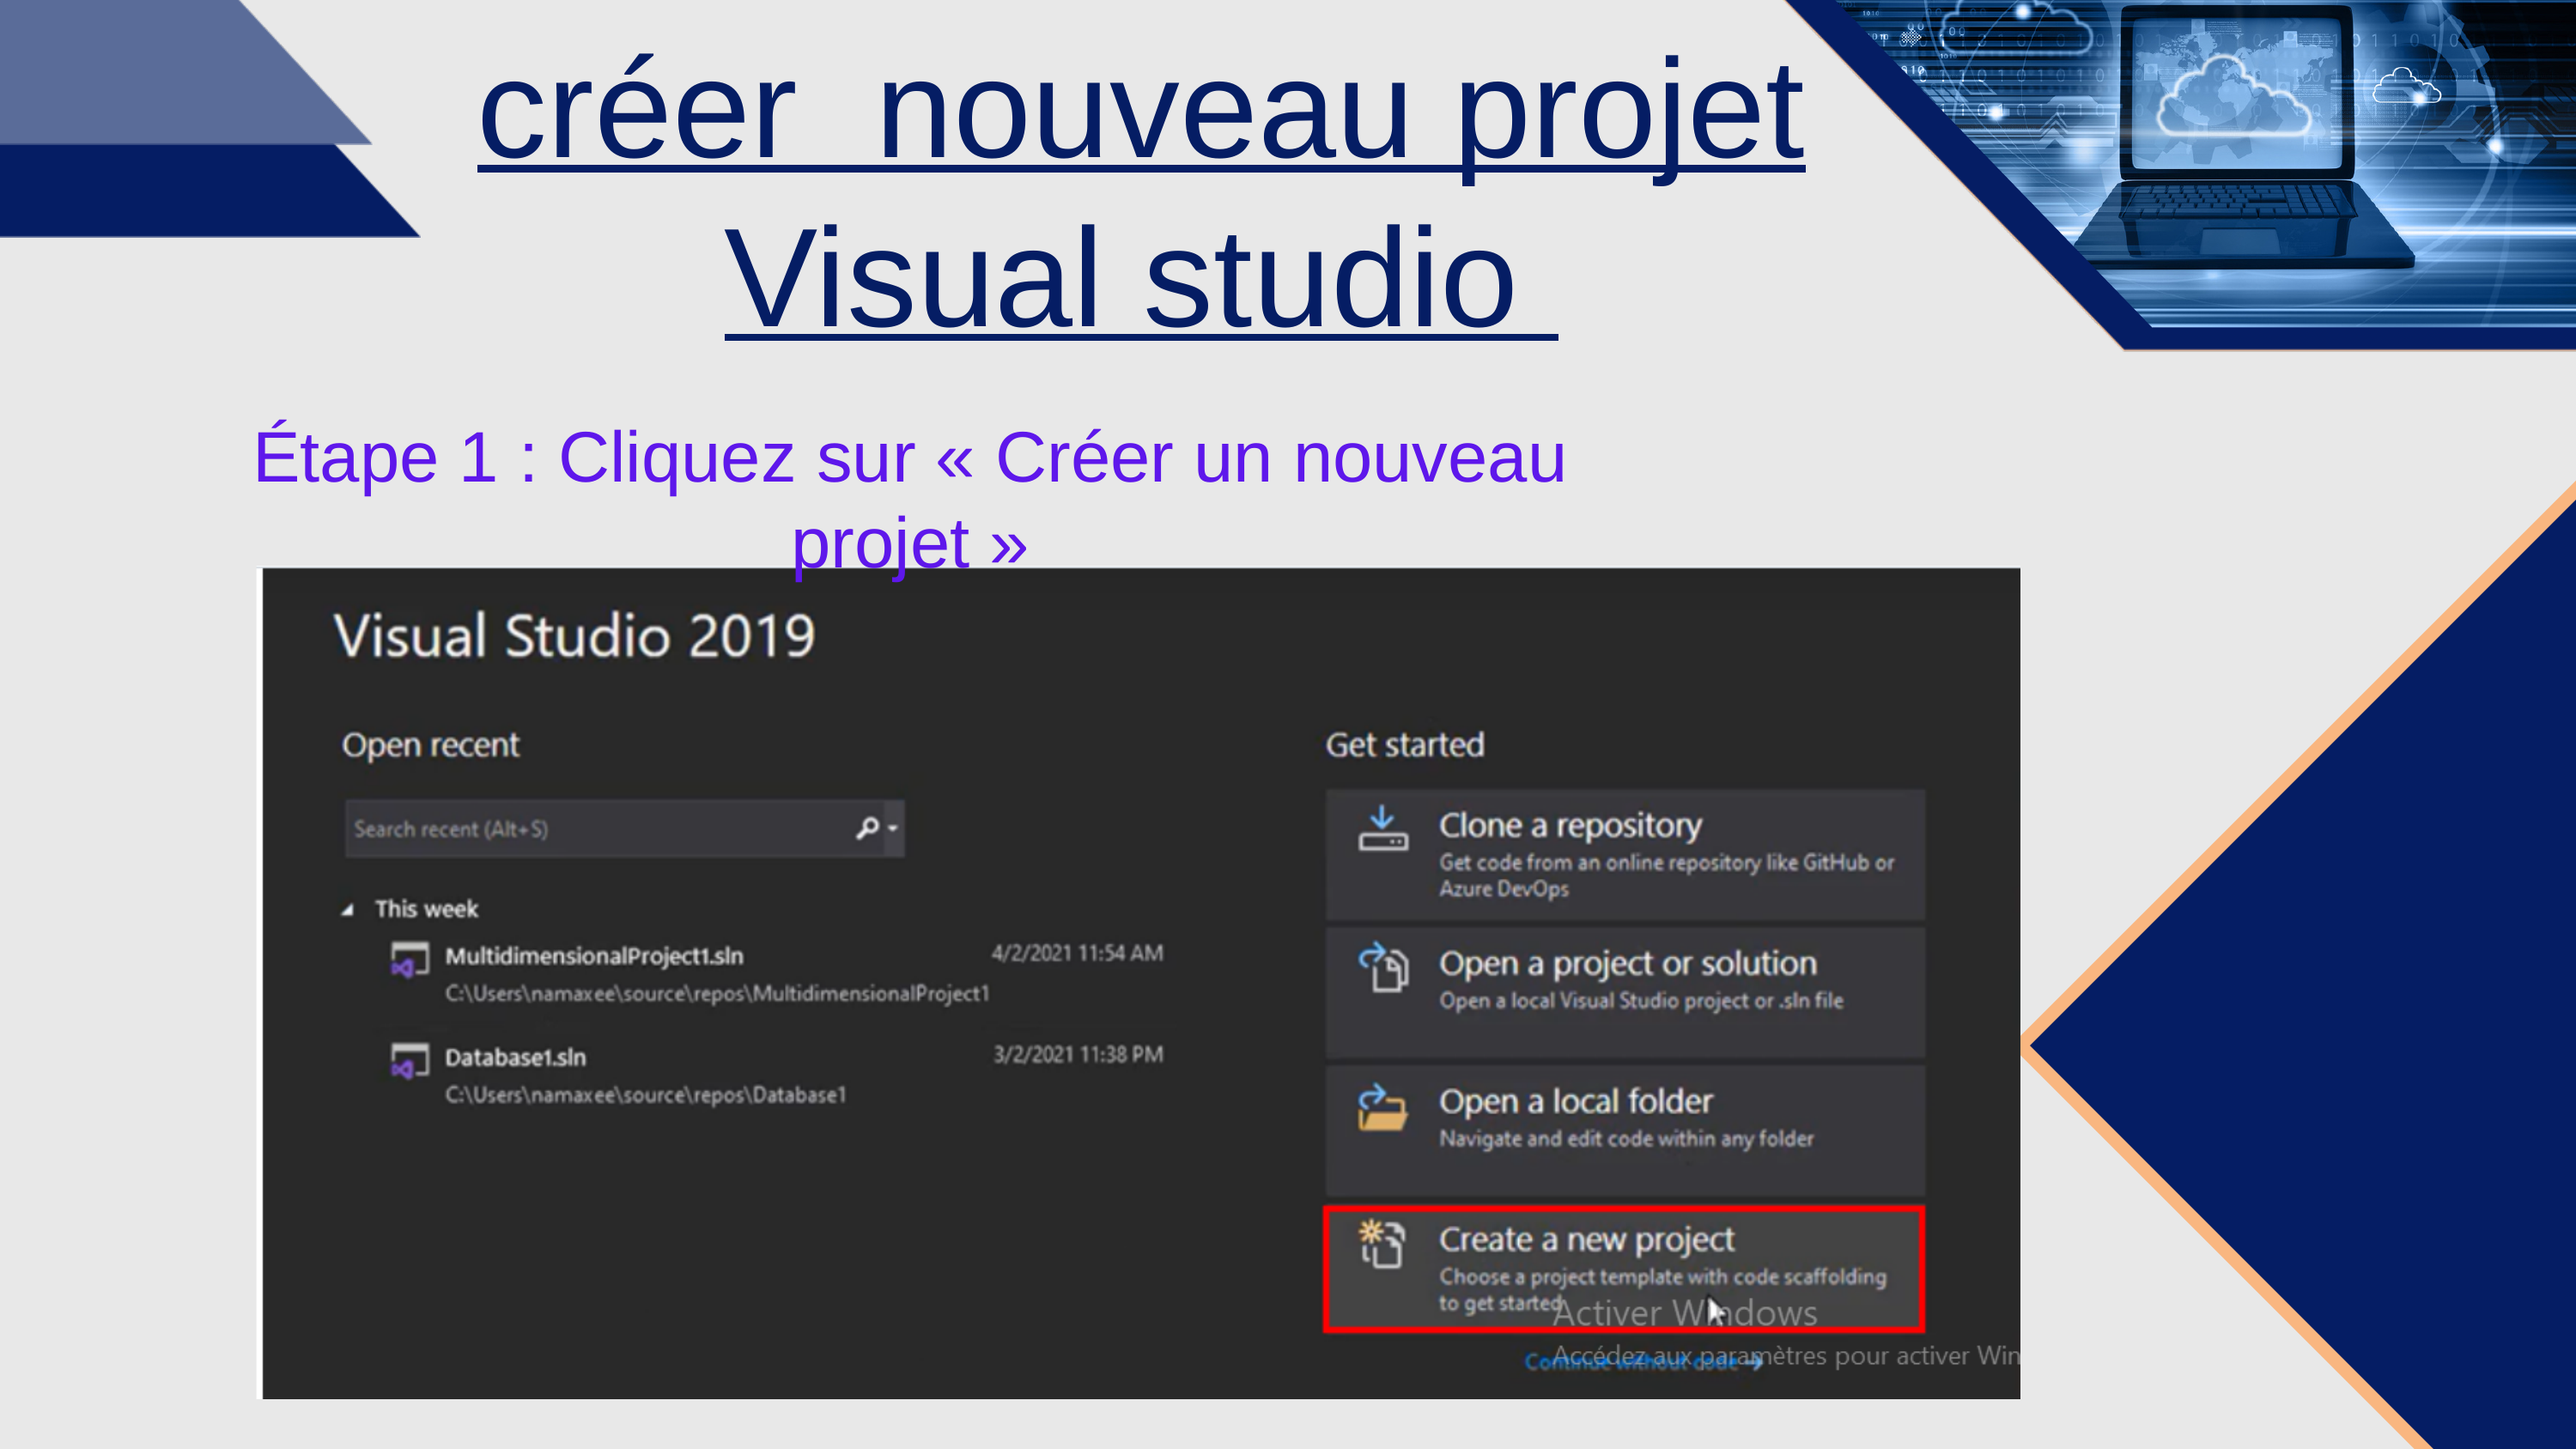

créer  nouveau projet Visual studio
Étape 1 : Cliquez sur « Créer un nouveau projet »